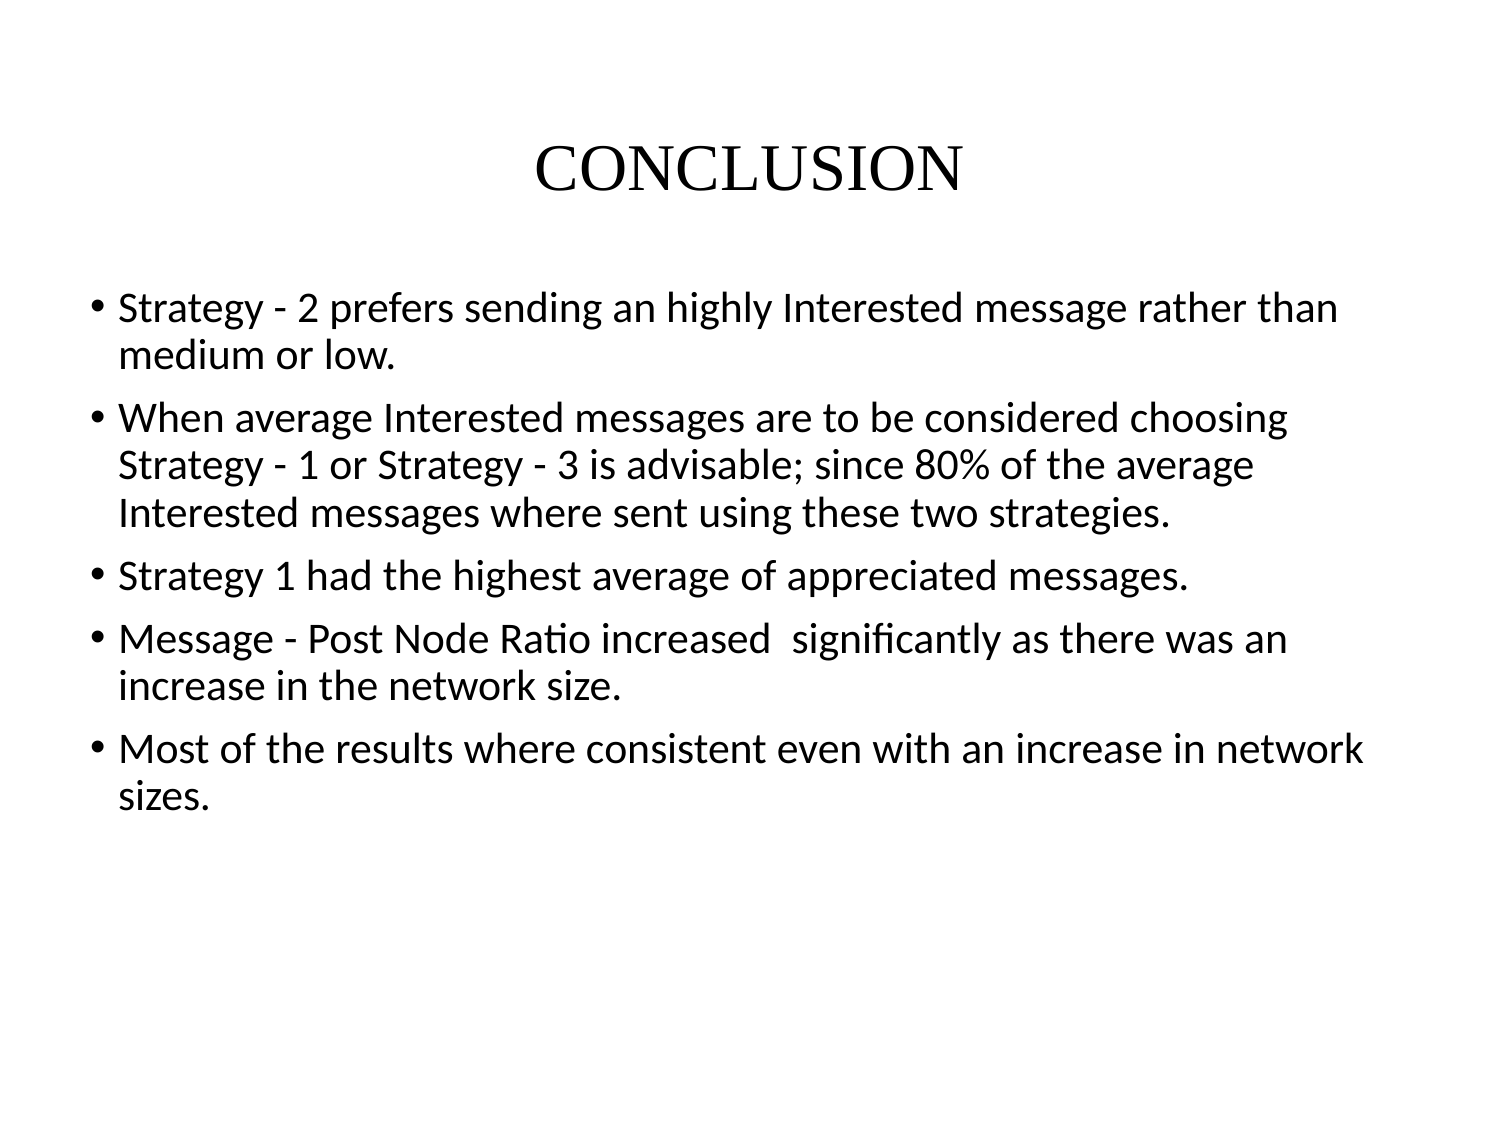

# CONCLUSION
Strategy - 2 prefers sending an highly Interested message rather than medium or low.
When average Interested messages are to be considered choosing Strategy - 1 or Strategy - 3 is advisable; since 80% of the average Interested messages where sent using these two strategies.
Strategy 1 had the highest average of appreciated messages.
Message - Post Node Ratio increased  significantly as there was an increase in the network size.
Most of the results where consistent even with an increase in network sizes.